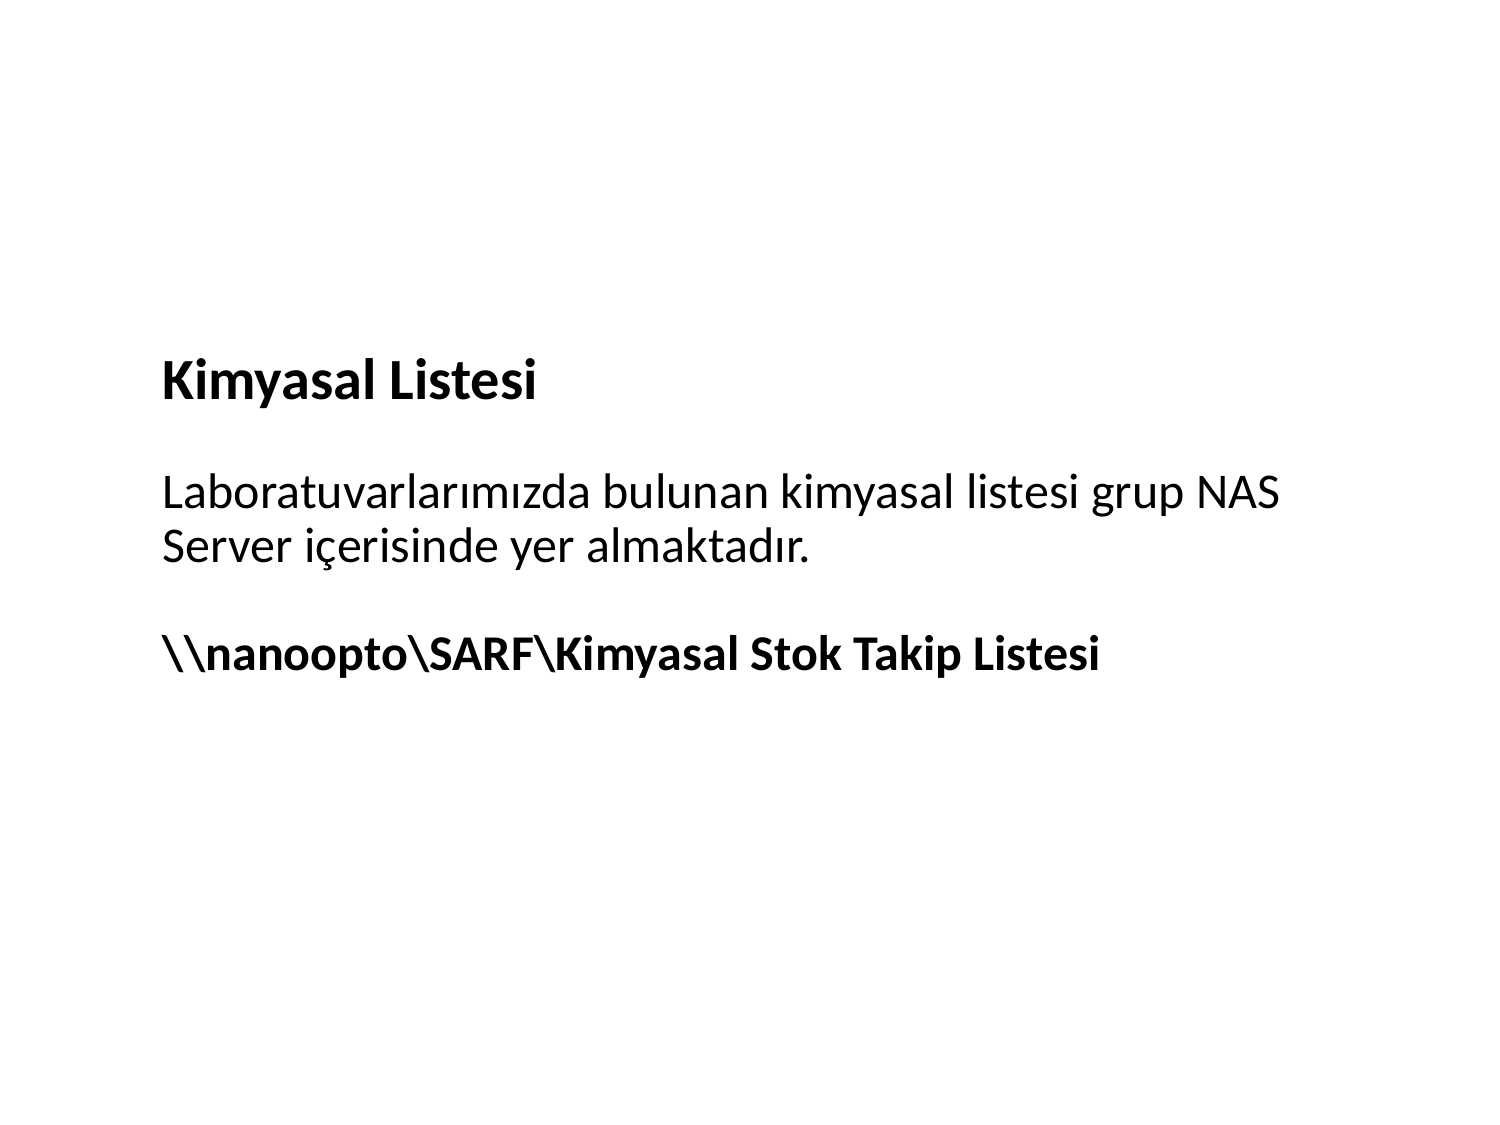

# Kimyasal Listesi Laboratuvarlarımızda bulunan kimyasal listesi grup NAS Server içerisinde yer almaktadır. \\nanoopto\SARF\Kimyasal Stok Takip Listesi